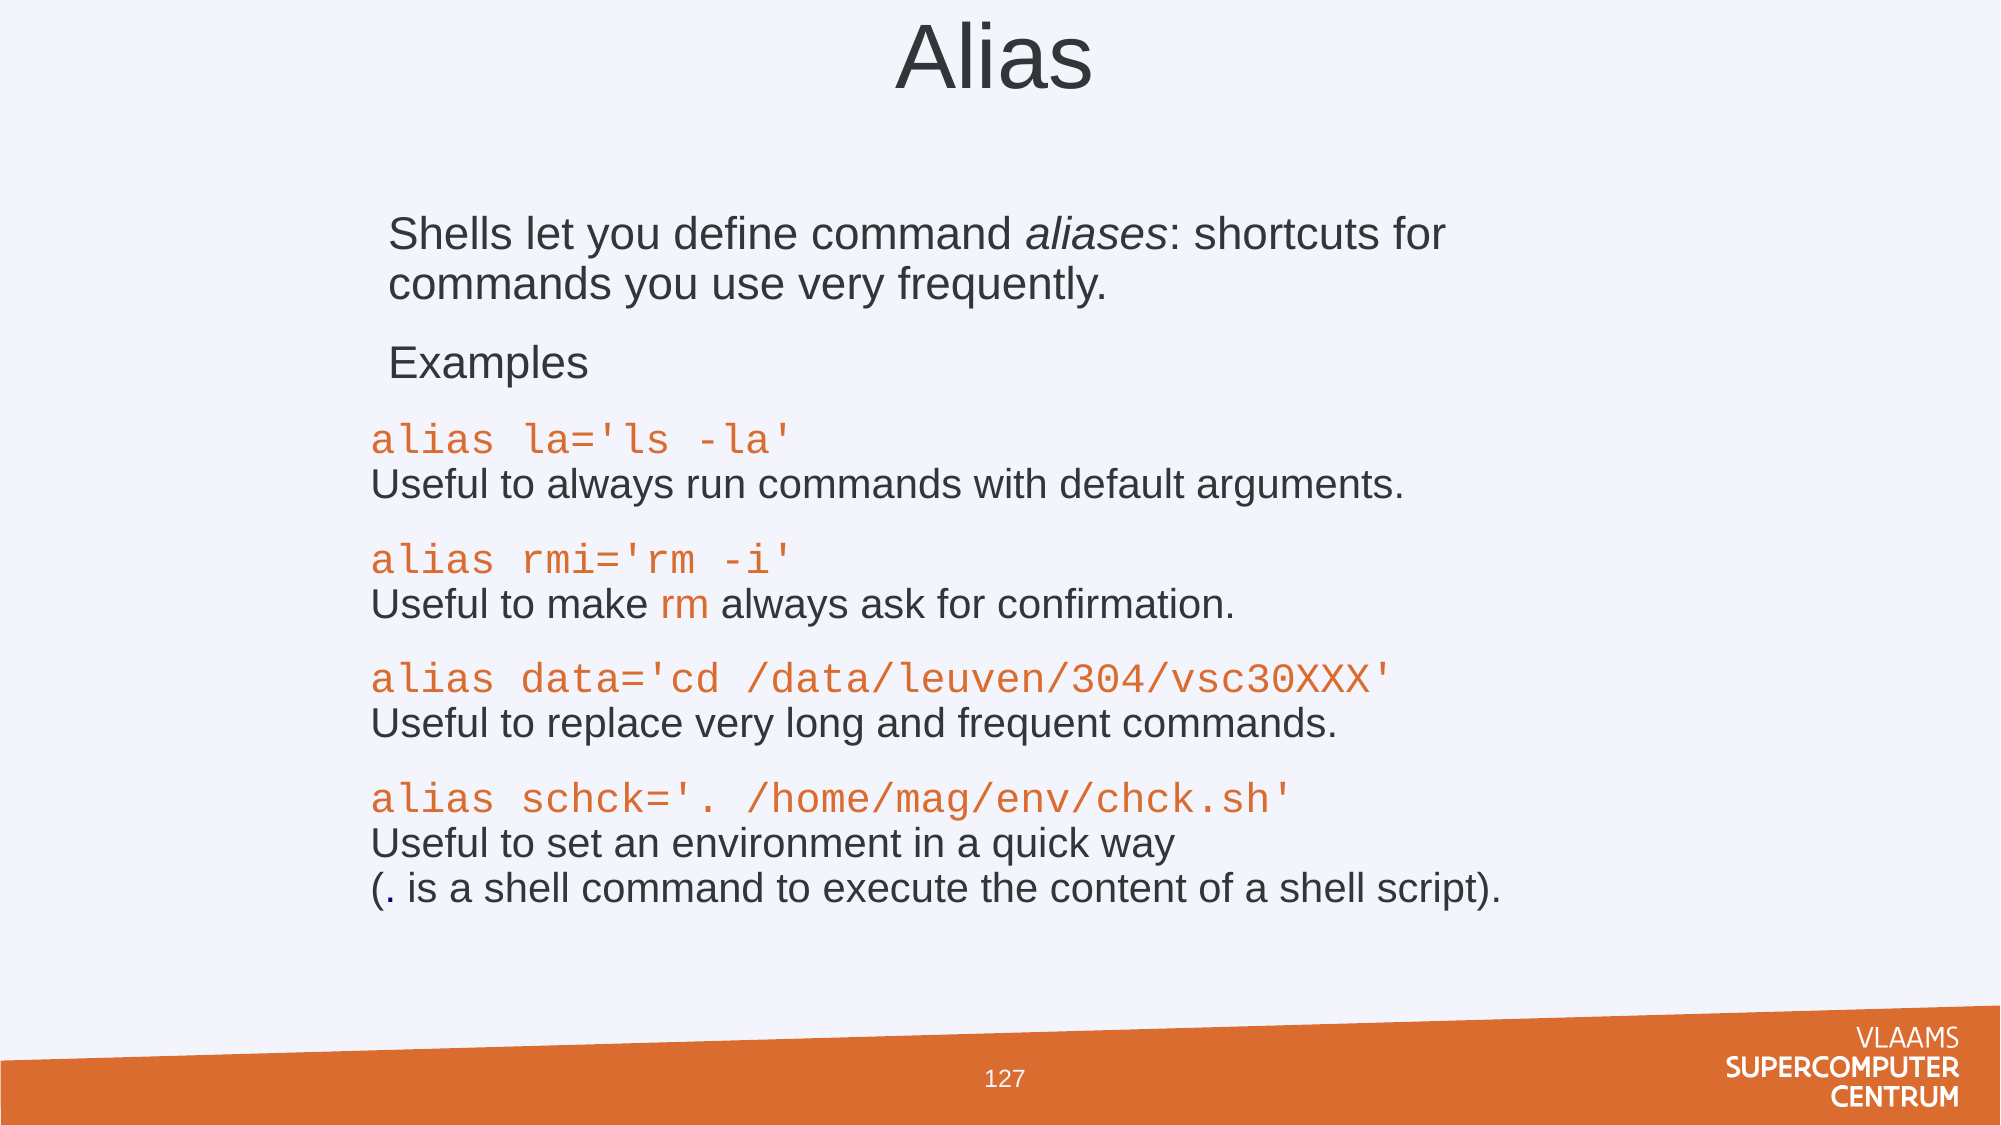

# Alias
Shells let you define command aliases: shortcuts for commands you use very frequently.
Examples
alias la='ls -la'
Useful to always run commands with default arguments.
alias rmi='rm -i'
Useful to make rm always ask for confirmation.
alias data='cd /data/leuven/304/vsc30XXX'
Useful to replace very long and frequent commands.
alias schck='. /home/mag/env/chck.sh'
Useful to set an environment in a quick way
(. is a shell command to execute the content of a shell script).
127